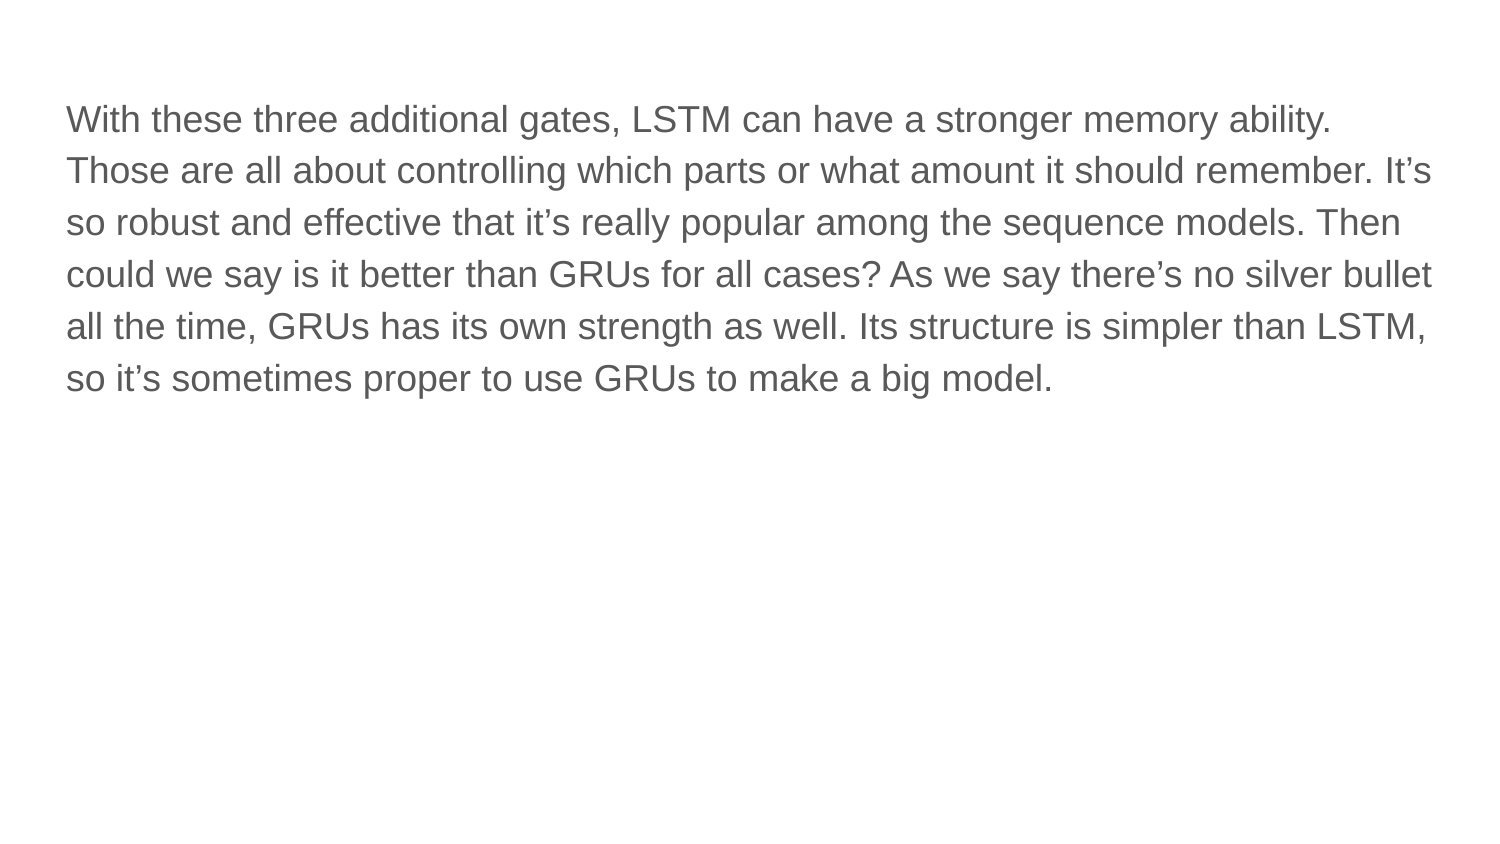

With these three additional gates, LSTM can have a stronger memory ability. Those are all about controlling which parts or what amount it should remember. It’s so robust and effective that it’s really popular among the sequence models. Then could we say is it better than GRUs for all cases? As we say there’s no silver bullet all the time, GRUs has its own strength as well. Its structure is simpler than LSTM, so it’s sometimes proper to use GRUs to make a big model.